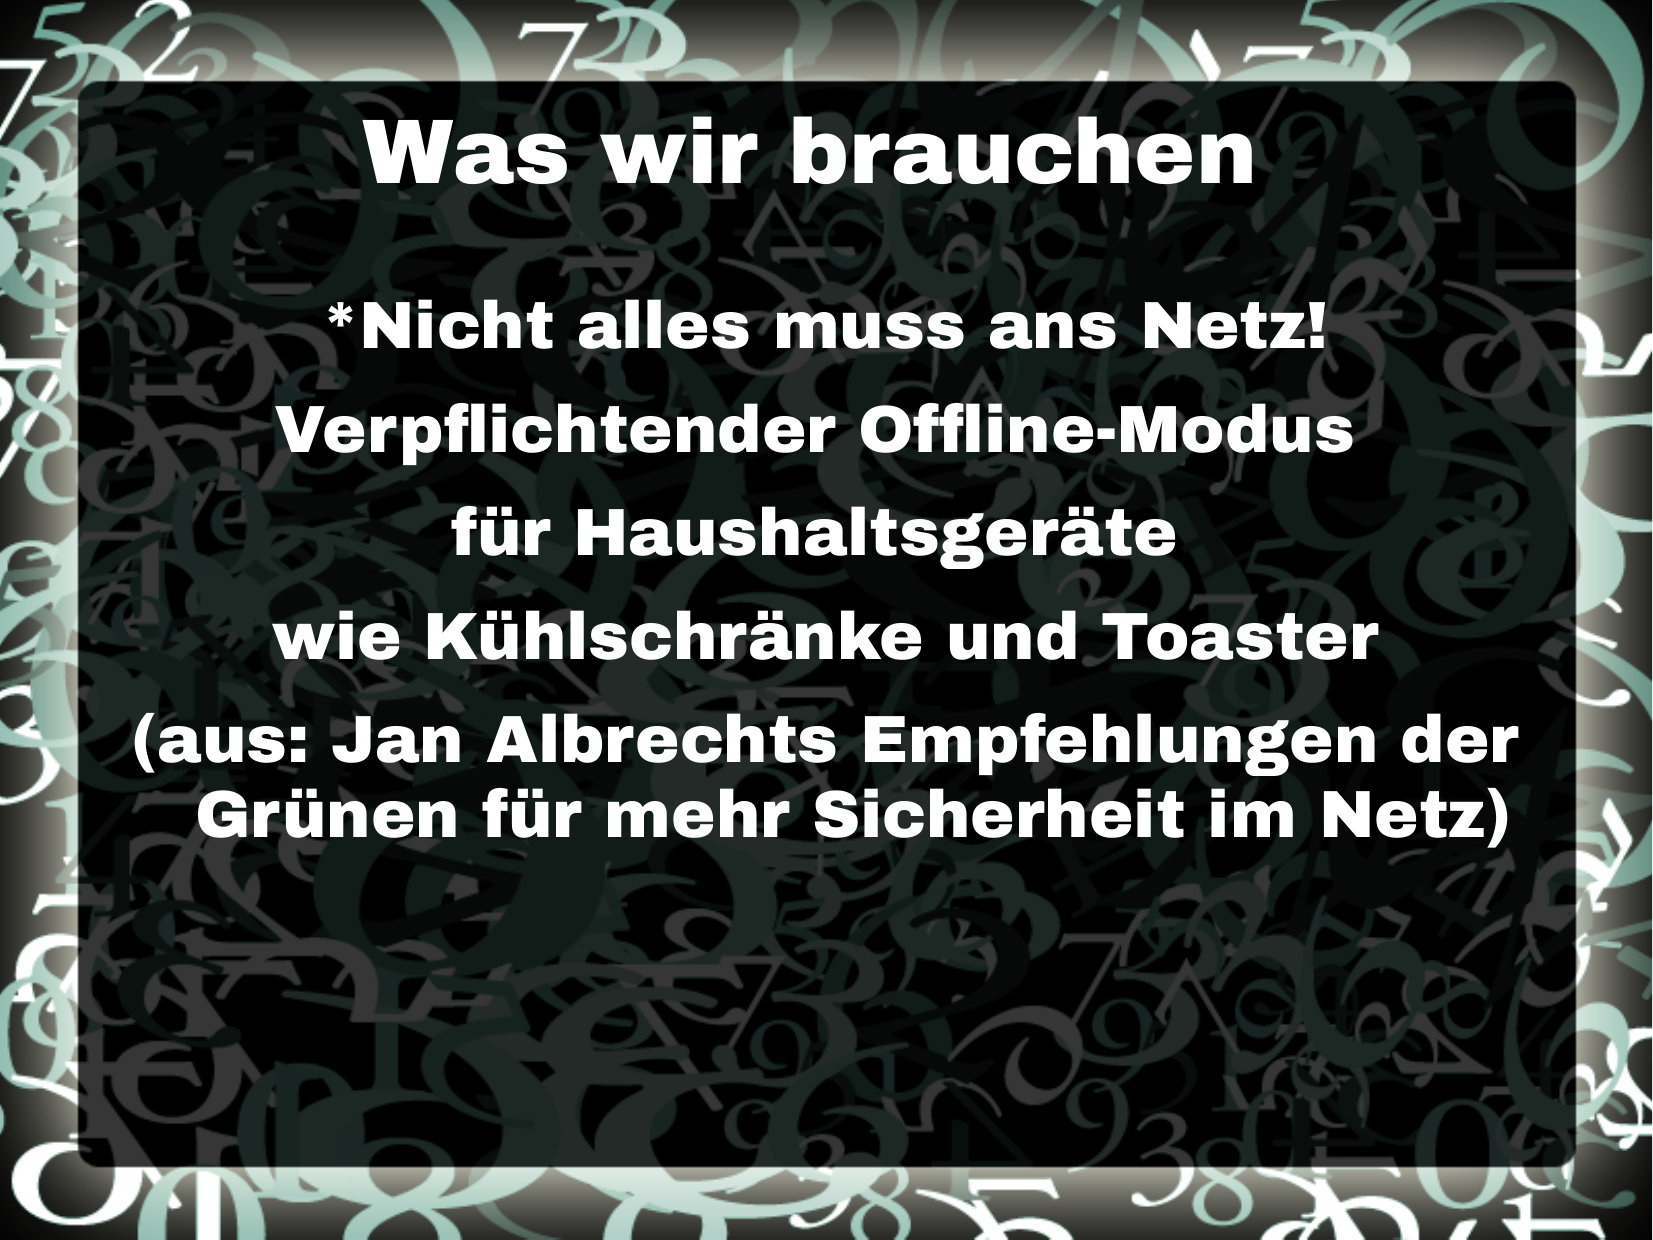

Was wir brauchen
*Nicht alles muss ans Netz!
Verpflichtender Offline-Modus
für Haushaltsgeräte
wie Kühlschränke und Toaster
(aus: Jan Albrechts Empfehlungen der Grünen für mehr Sicherheit im Netz)